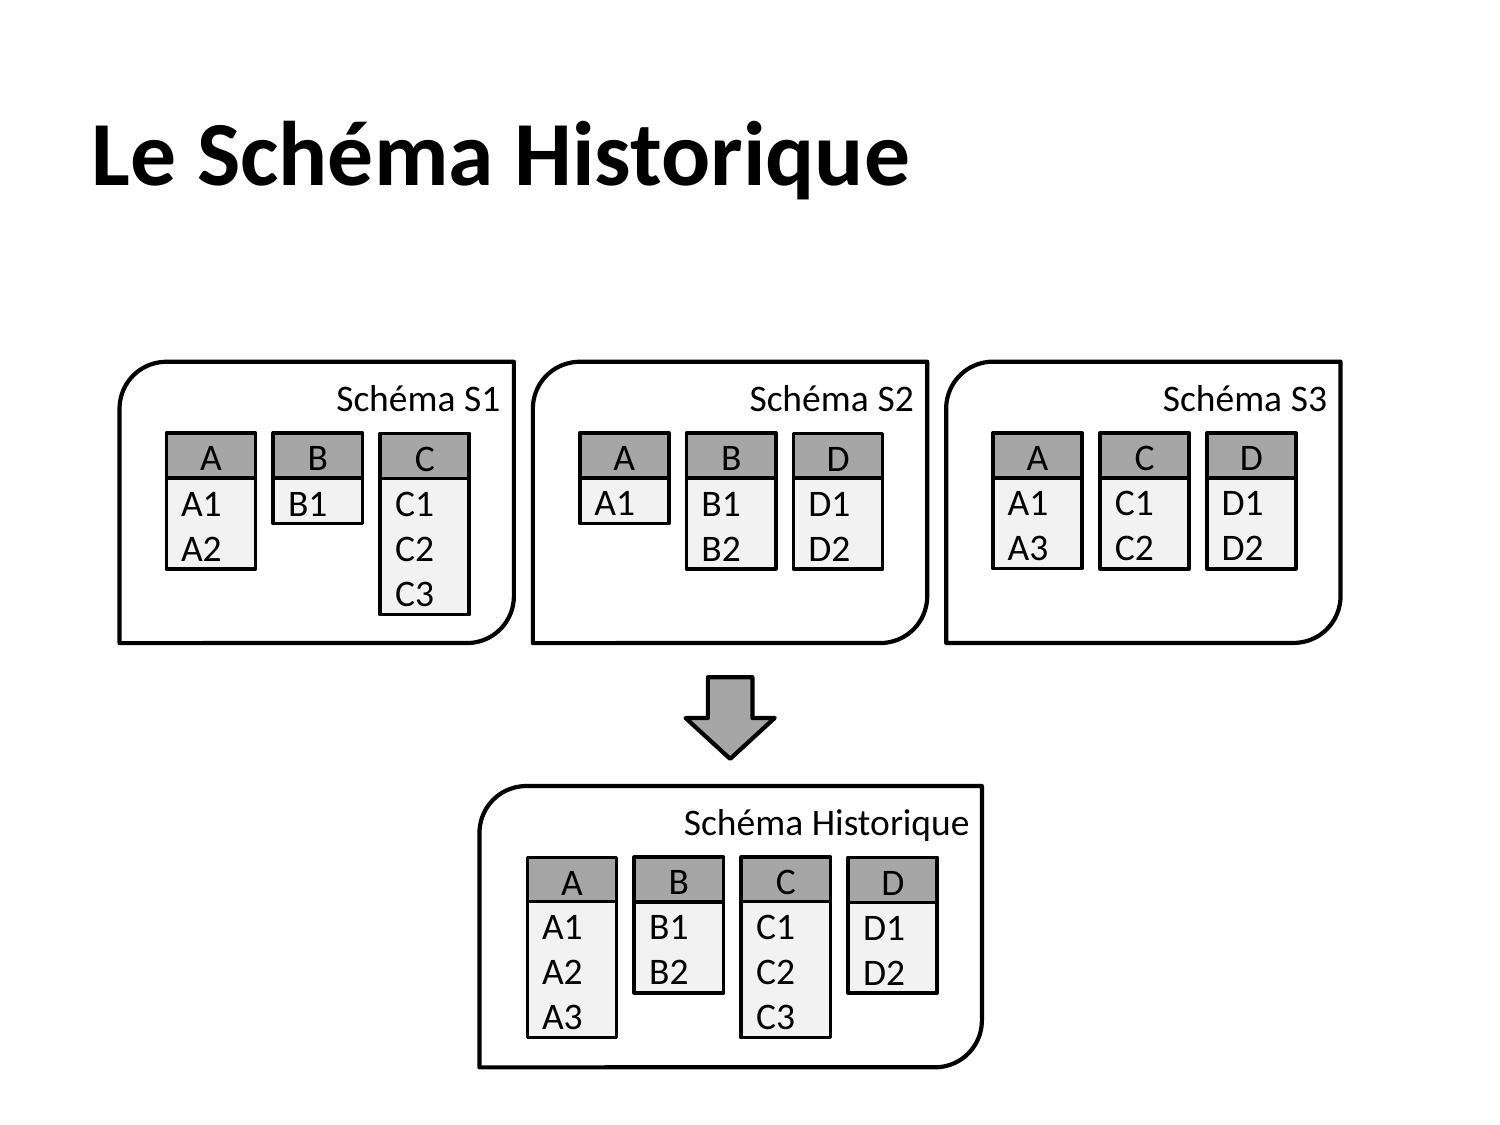

# Le Schéma Historique

Schéma S3
Schéma S1
Schéma S2
A
C
A
B
A
B
D
C
D
A1
A3
C1
C2
D1
D2
A1
B1
B2
D1
D2
A1
A2
B1
C1
C2
C3

Schéma Historique
B
C
A
D
A1
A2
A3
C1
C2
C3
B1
B2
D1
D2